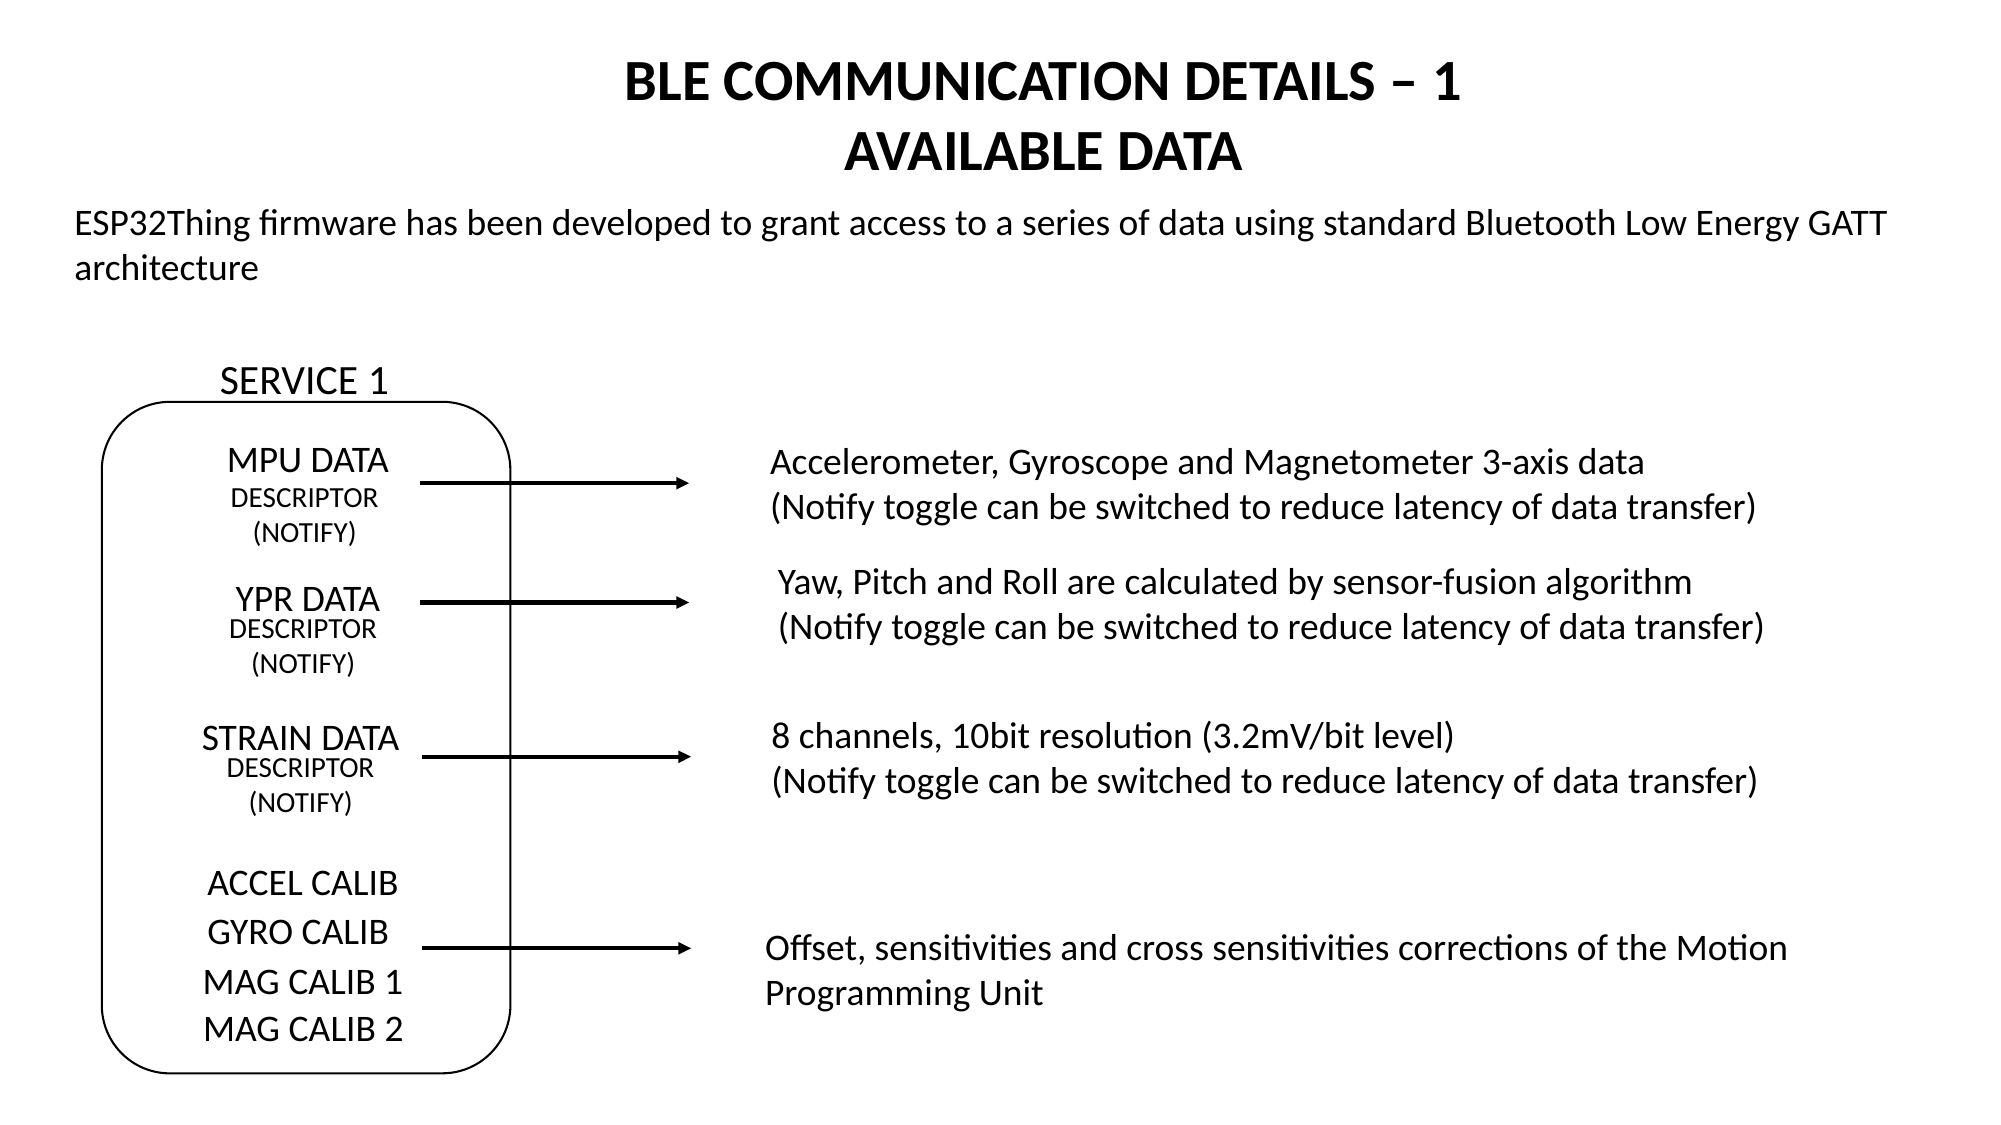

BLE COMMUNICATION DETAILS – 1
AVAILABLE DATA
ESP32Thing firmware has been developed to grant access to a series of data using standard Bluetooth Low Energy GATT architecture
SERVICE 1

MPU DATA
DESCRIPTOR
(NOTIFY)
YPR DATA
DESCRIPTOR
(NOTIFY)
ACCEL CALIB
GYRO CALIB
MAG CALIB 1
MAG CALIB 2
Accelerometer, Gyroscope and Magnetometer 3-axis data
(Notify toggle can be switched to reduce latency of data transfer)
Yaw, Pitch and Roll are calculated by sensor-fusion algorithm
(Notify toggle can be switched to reduce latency of data transfer)
8 channels, 10bit resolution (3.2mV/bit level)
(Notify toggle can be switched to reduce latency of data transfer)
STRAIN DATA
DESCRIPTOR
(NOTIFY)
Offset, sensitivities and cross sensitivities corrections of the Motion Programming Unit